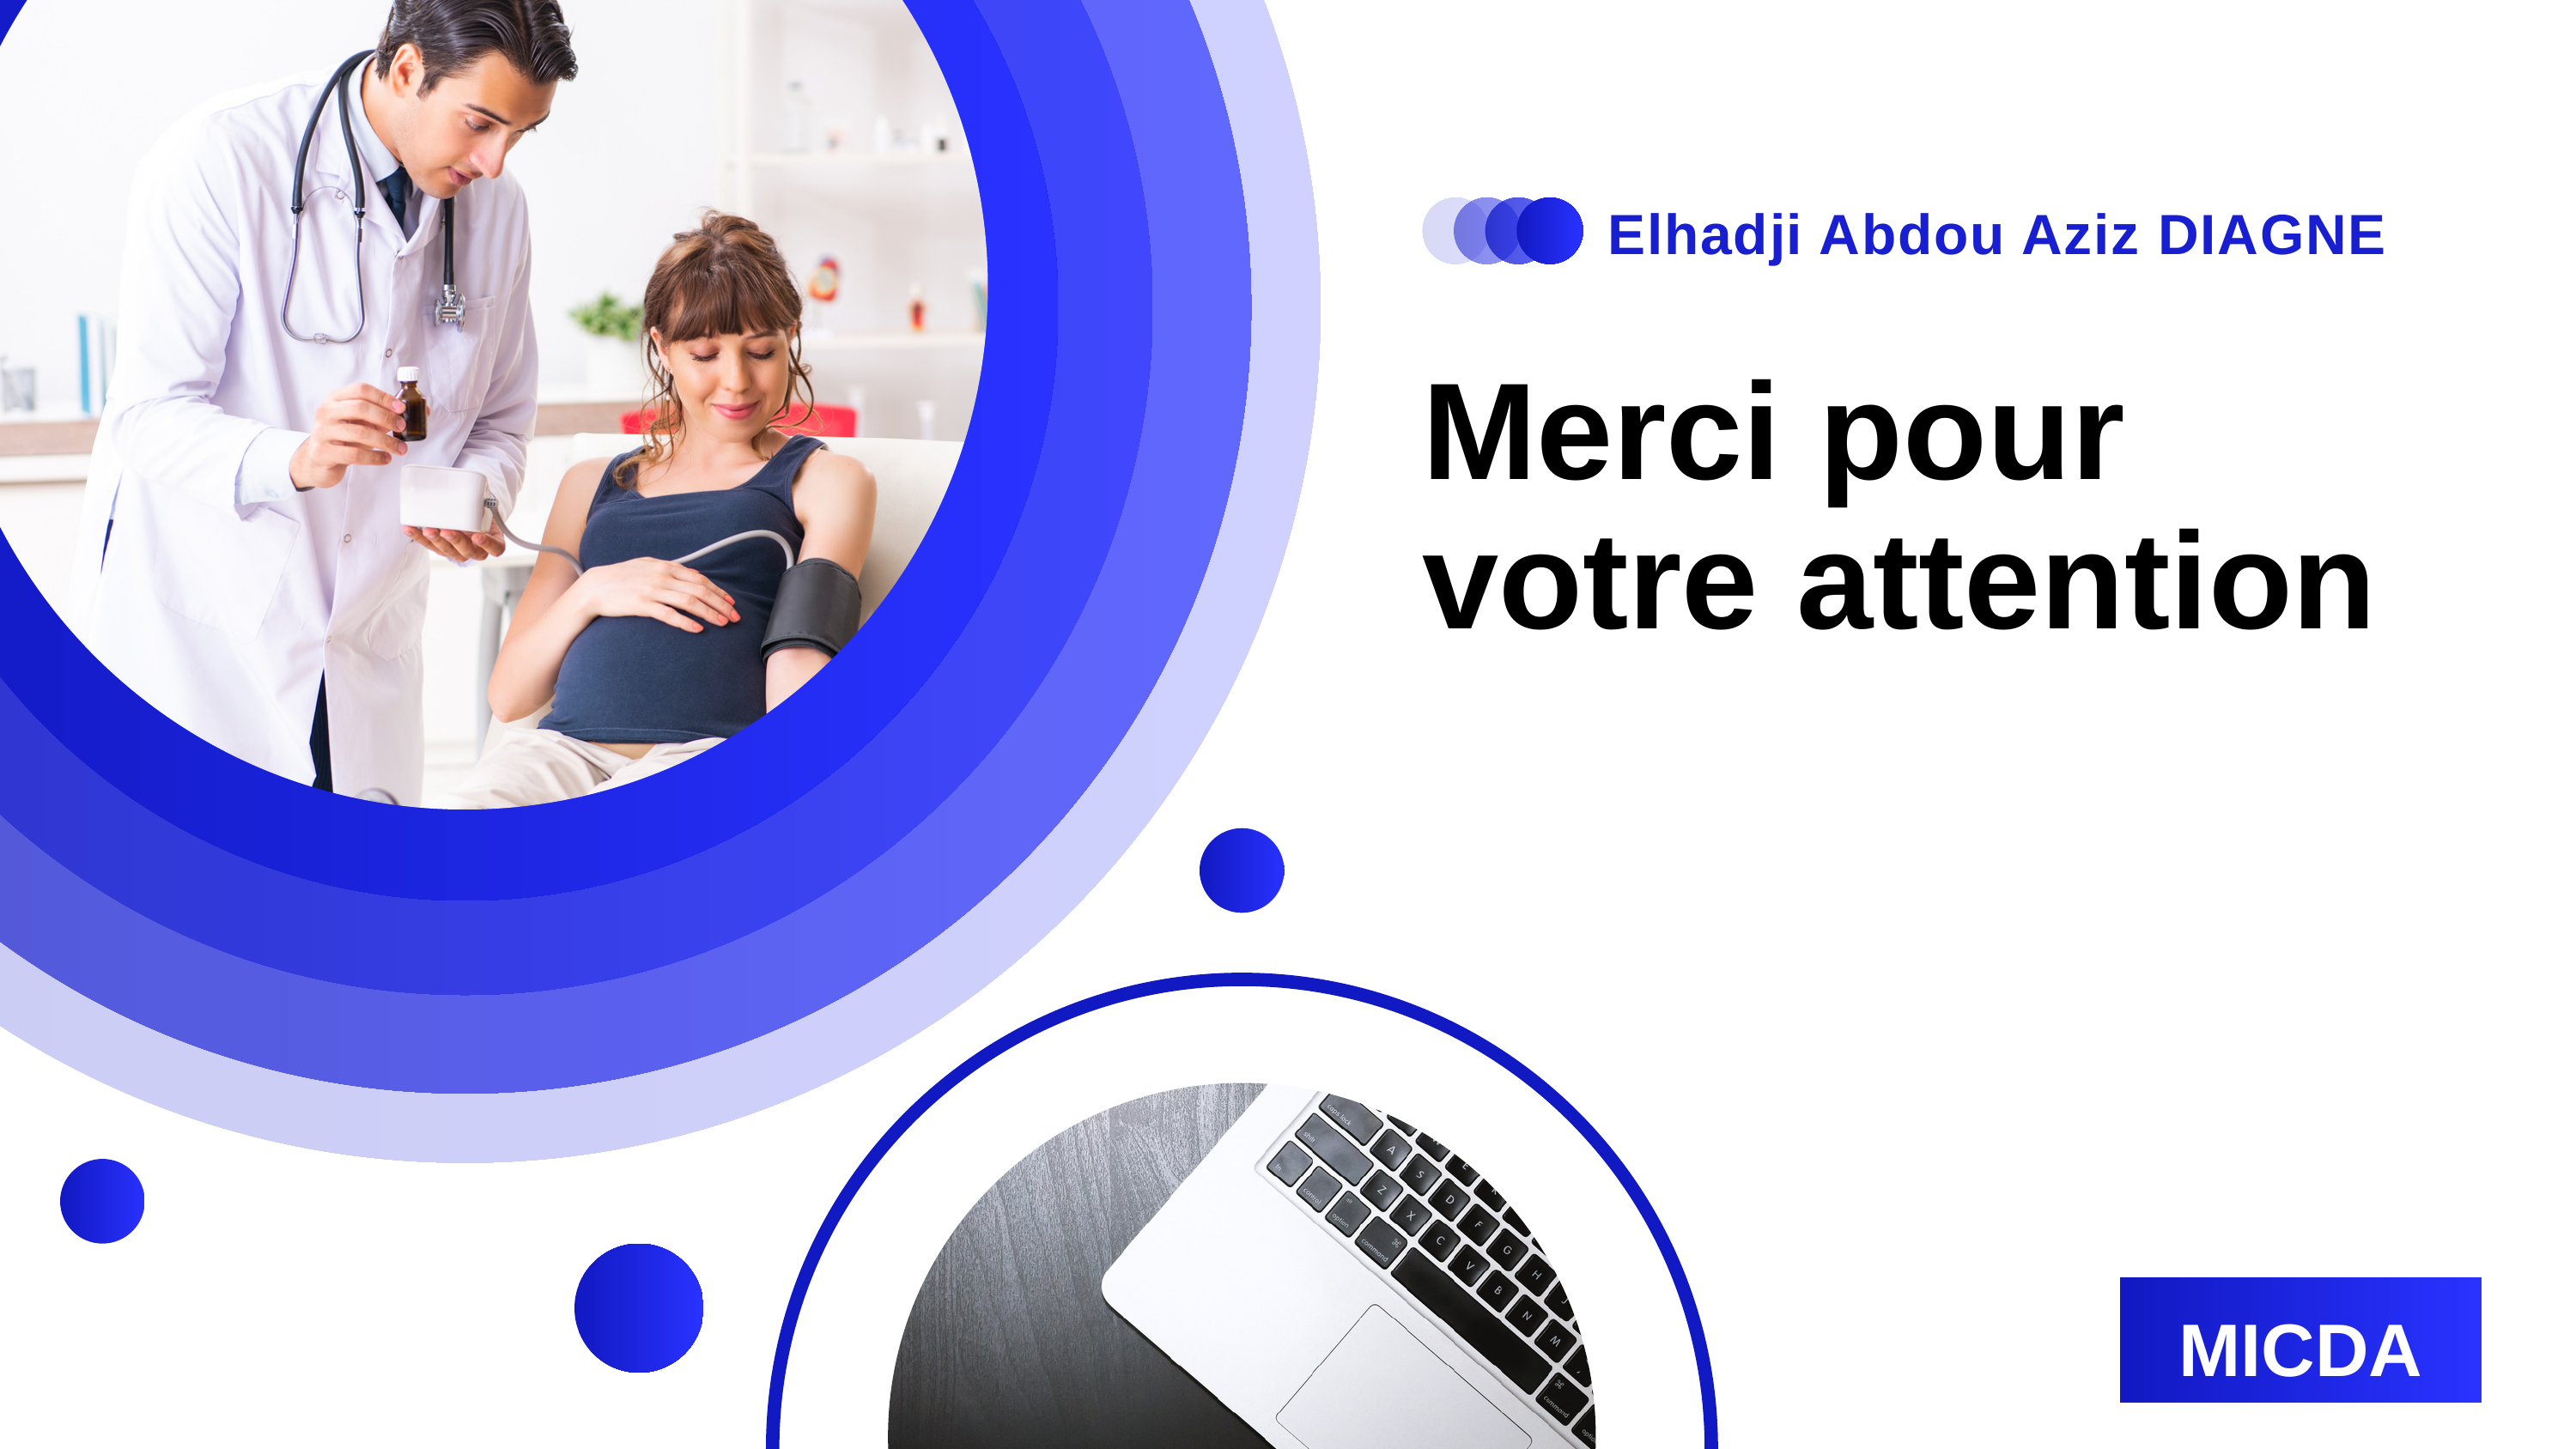

Elhadji Abdou Aziz DIAGNE

Merci pour
votre attention

MICDA